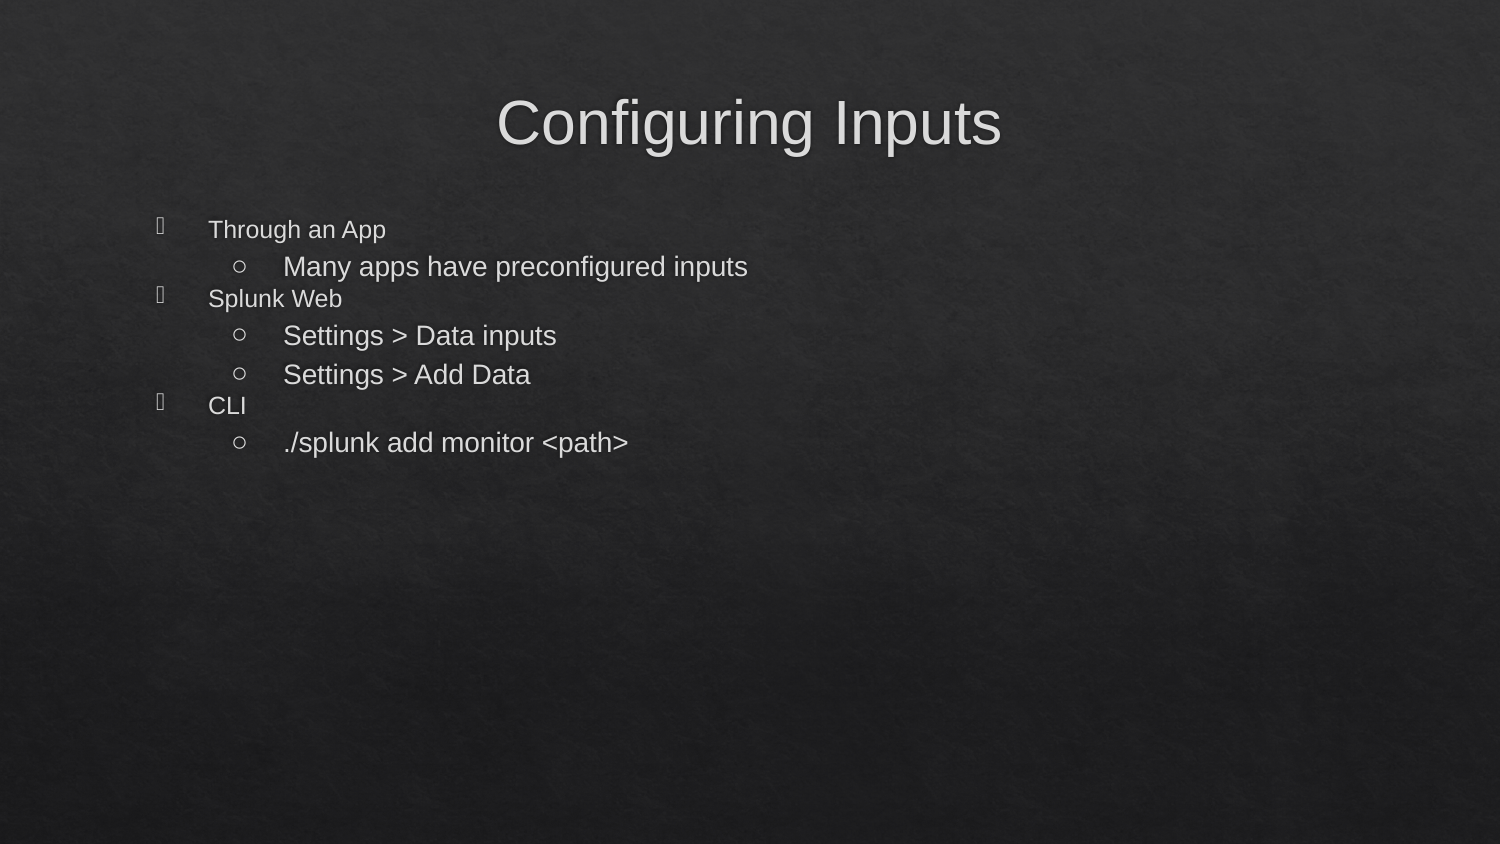

# Configuring Inputs
Through an App
Many apps have preconfigured inputs
Splunk Web
Settings > Data inputs
Settings > Add Data
CLI
./splunk add monitor <path>